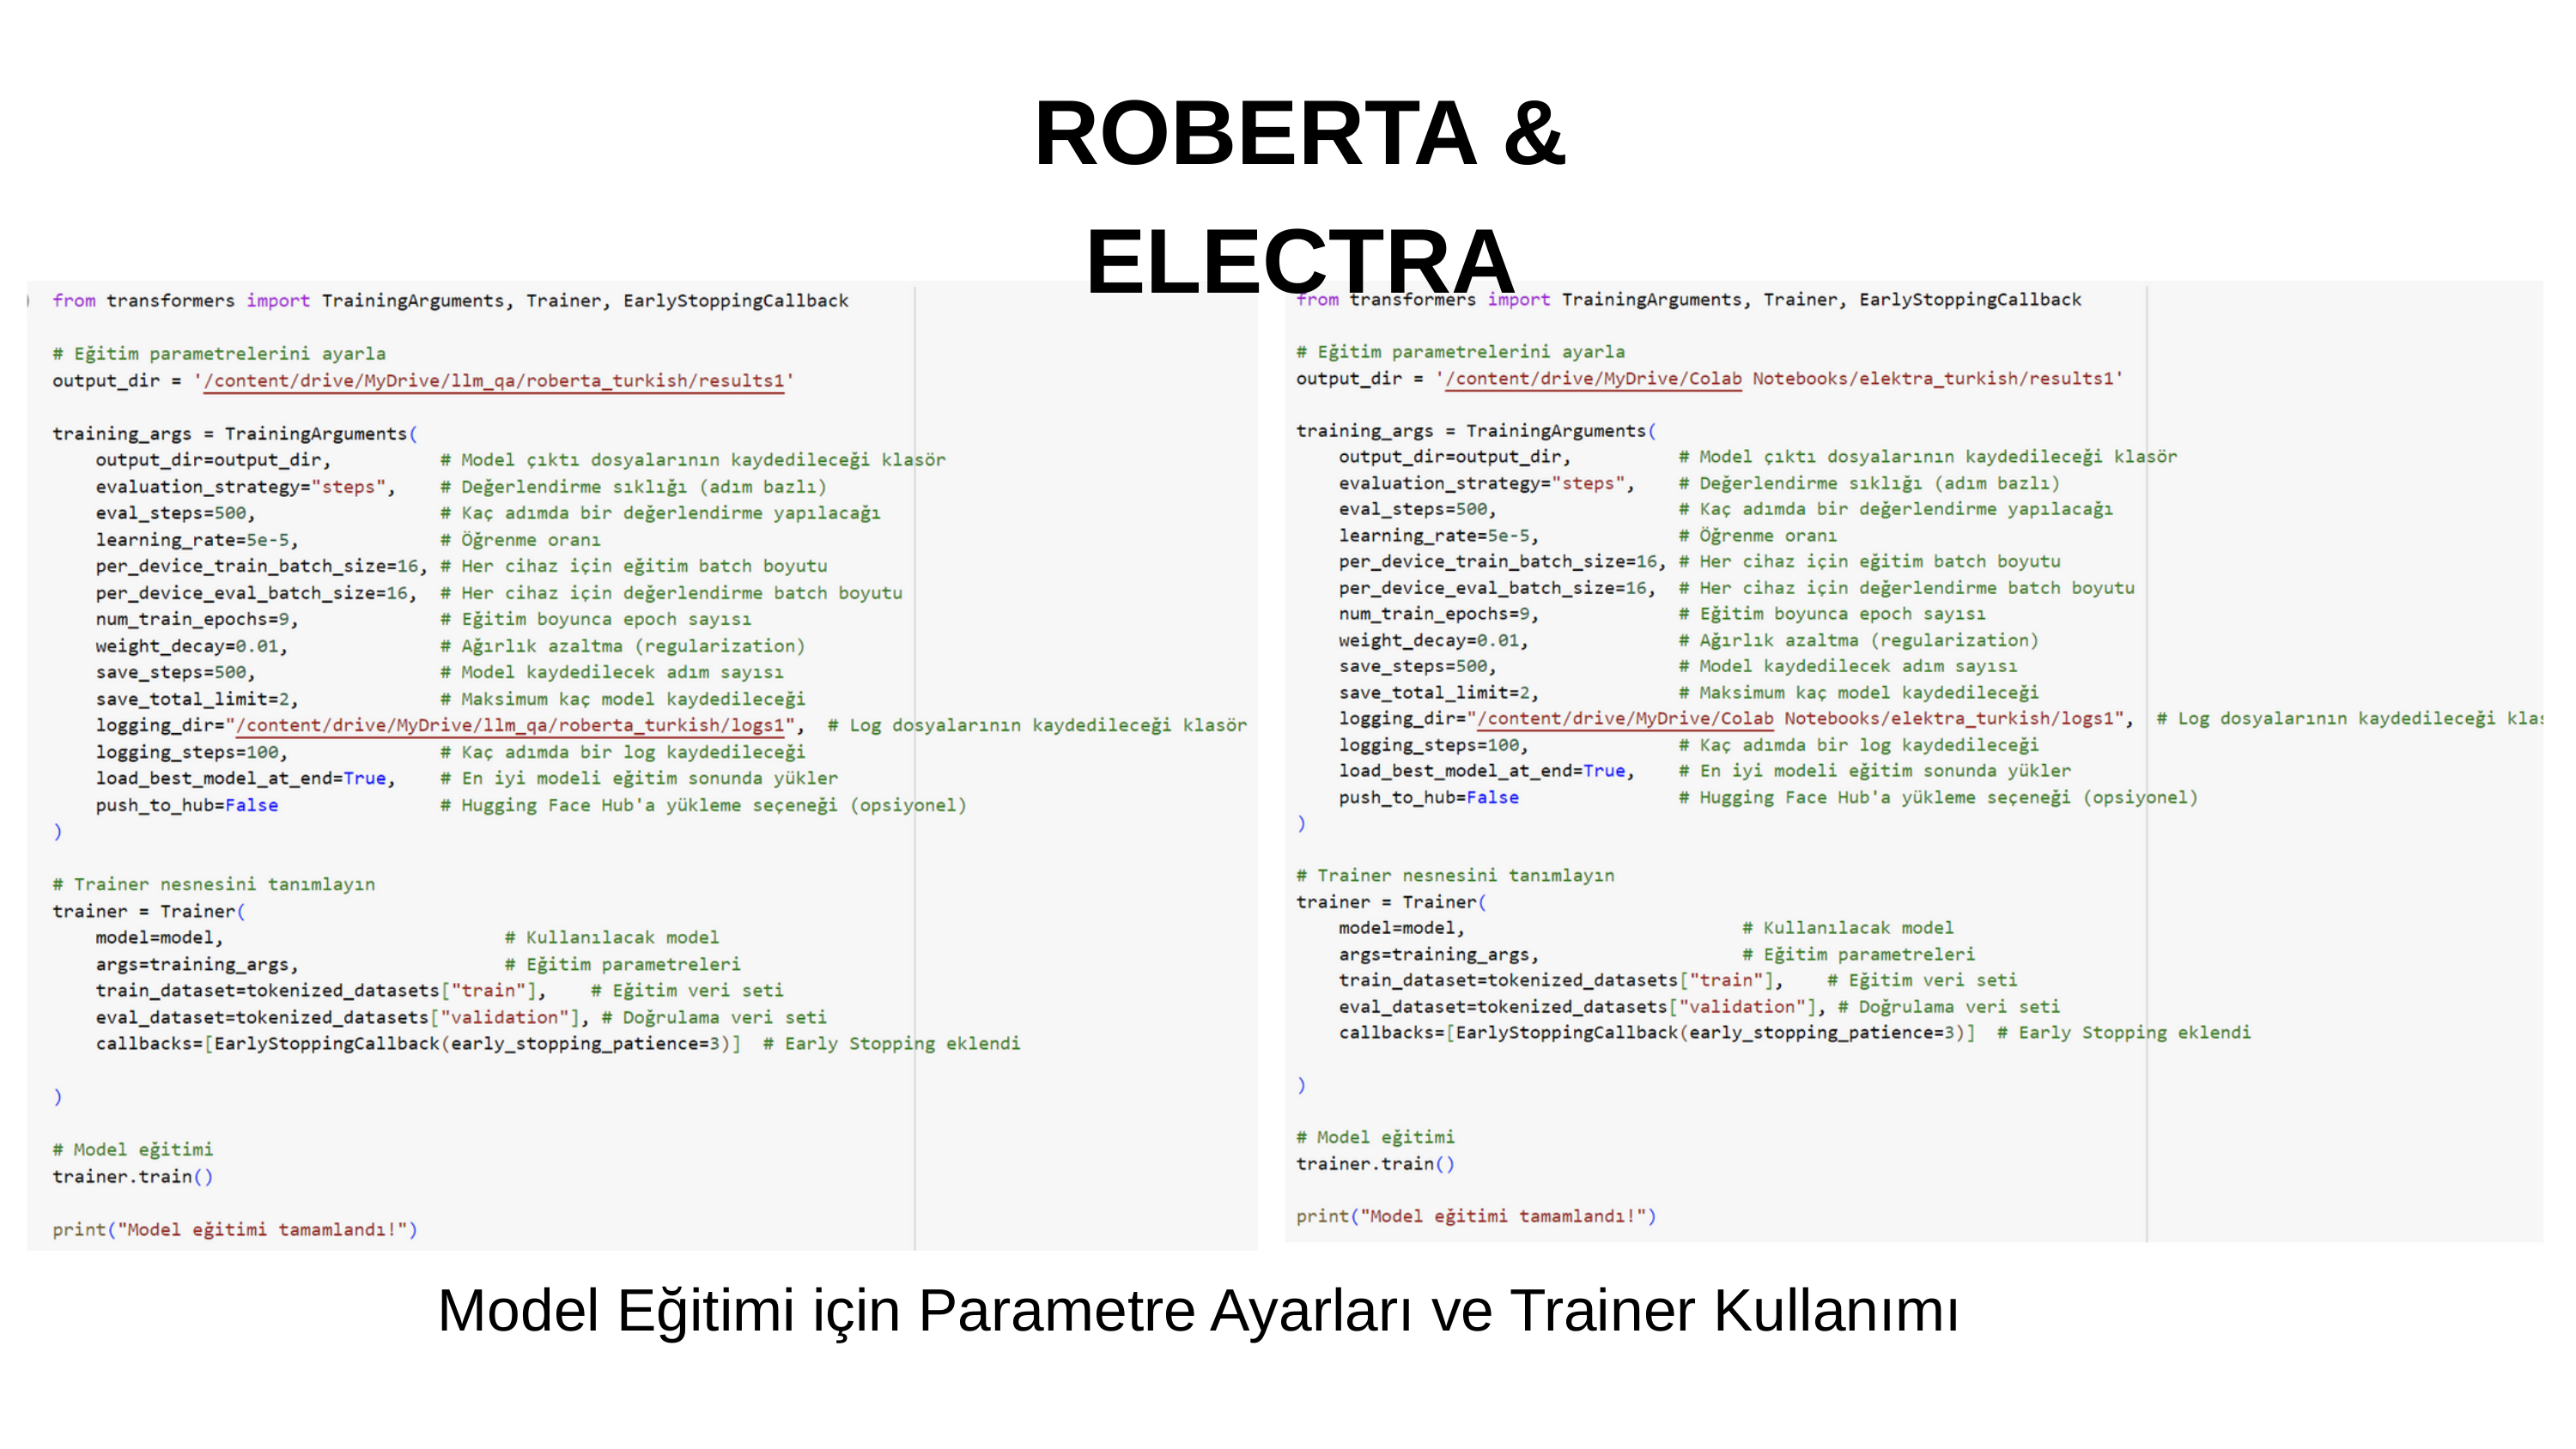

ROBERTA & ELECTRA

Model Eğitimi için Parametre Ayarları ve Trainer Kullanımı